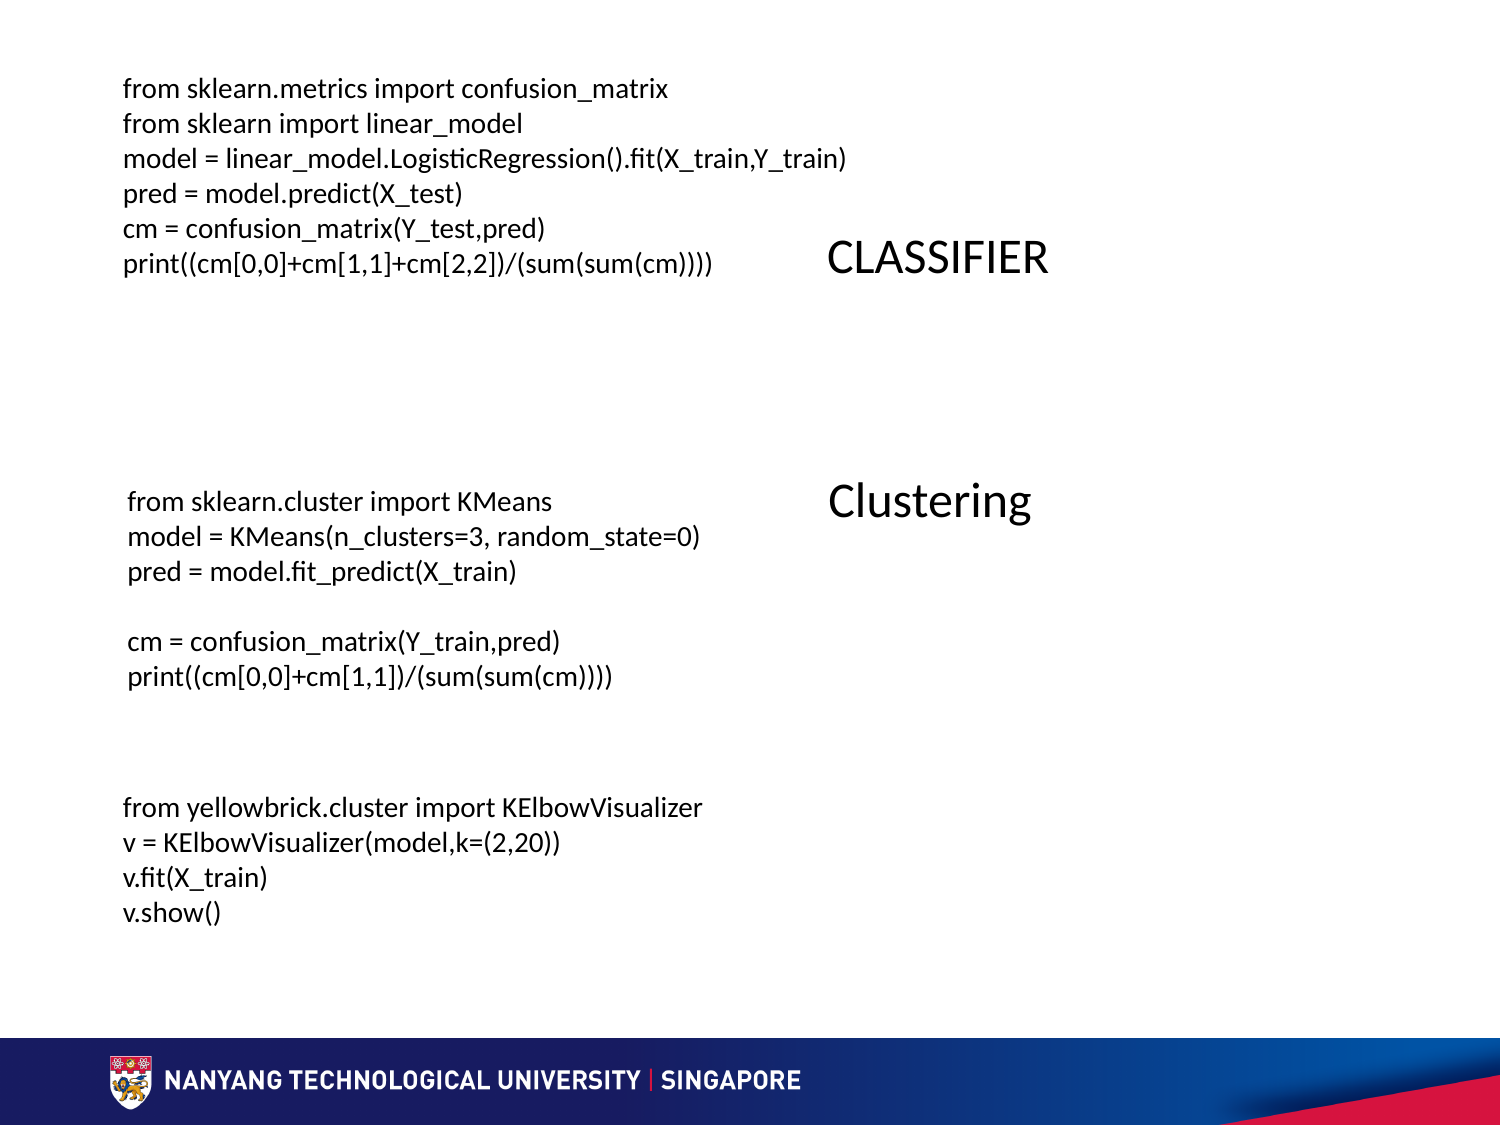

from sklearn.metrics import confusion_matrix
from sklearn import linear_model
model = linear_model.LogisticRegression().fit(X_train,Y_train)
pred = model.predict(X_test)
cm = confusion_matrix(Y_test,pred)
print((cm[0,0]+cm[1,1]+cm[2,2])/(sum(sum(cm))))
CLASSIFIER
Clustering
from sklearn.cluster import KMeans
model = KMeans(n_clusters=3, random_state=0)
pred = model.fit_predict(X_train)

cm = confusion_matrix(Y_train,pred)
print((cm[0,0]+cm[1,1])/(sum(sum(cm))))
from yellowbrick.cluster import KElbowVisualizer
v = KElbowVisualizer(model,k=(2,20))
v.fit(X_train)
v.show()